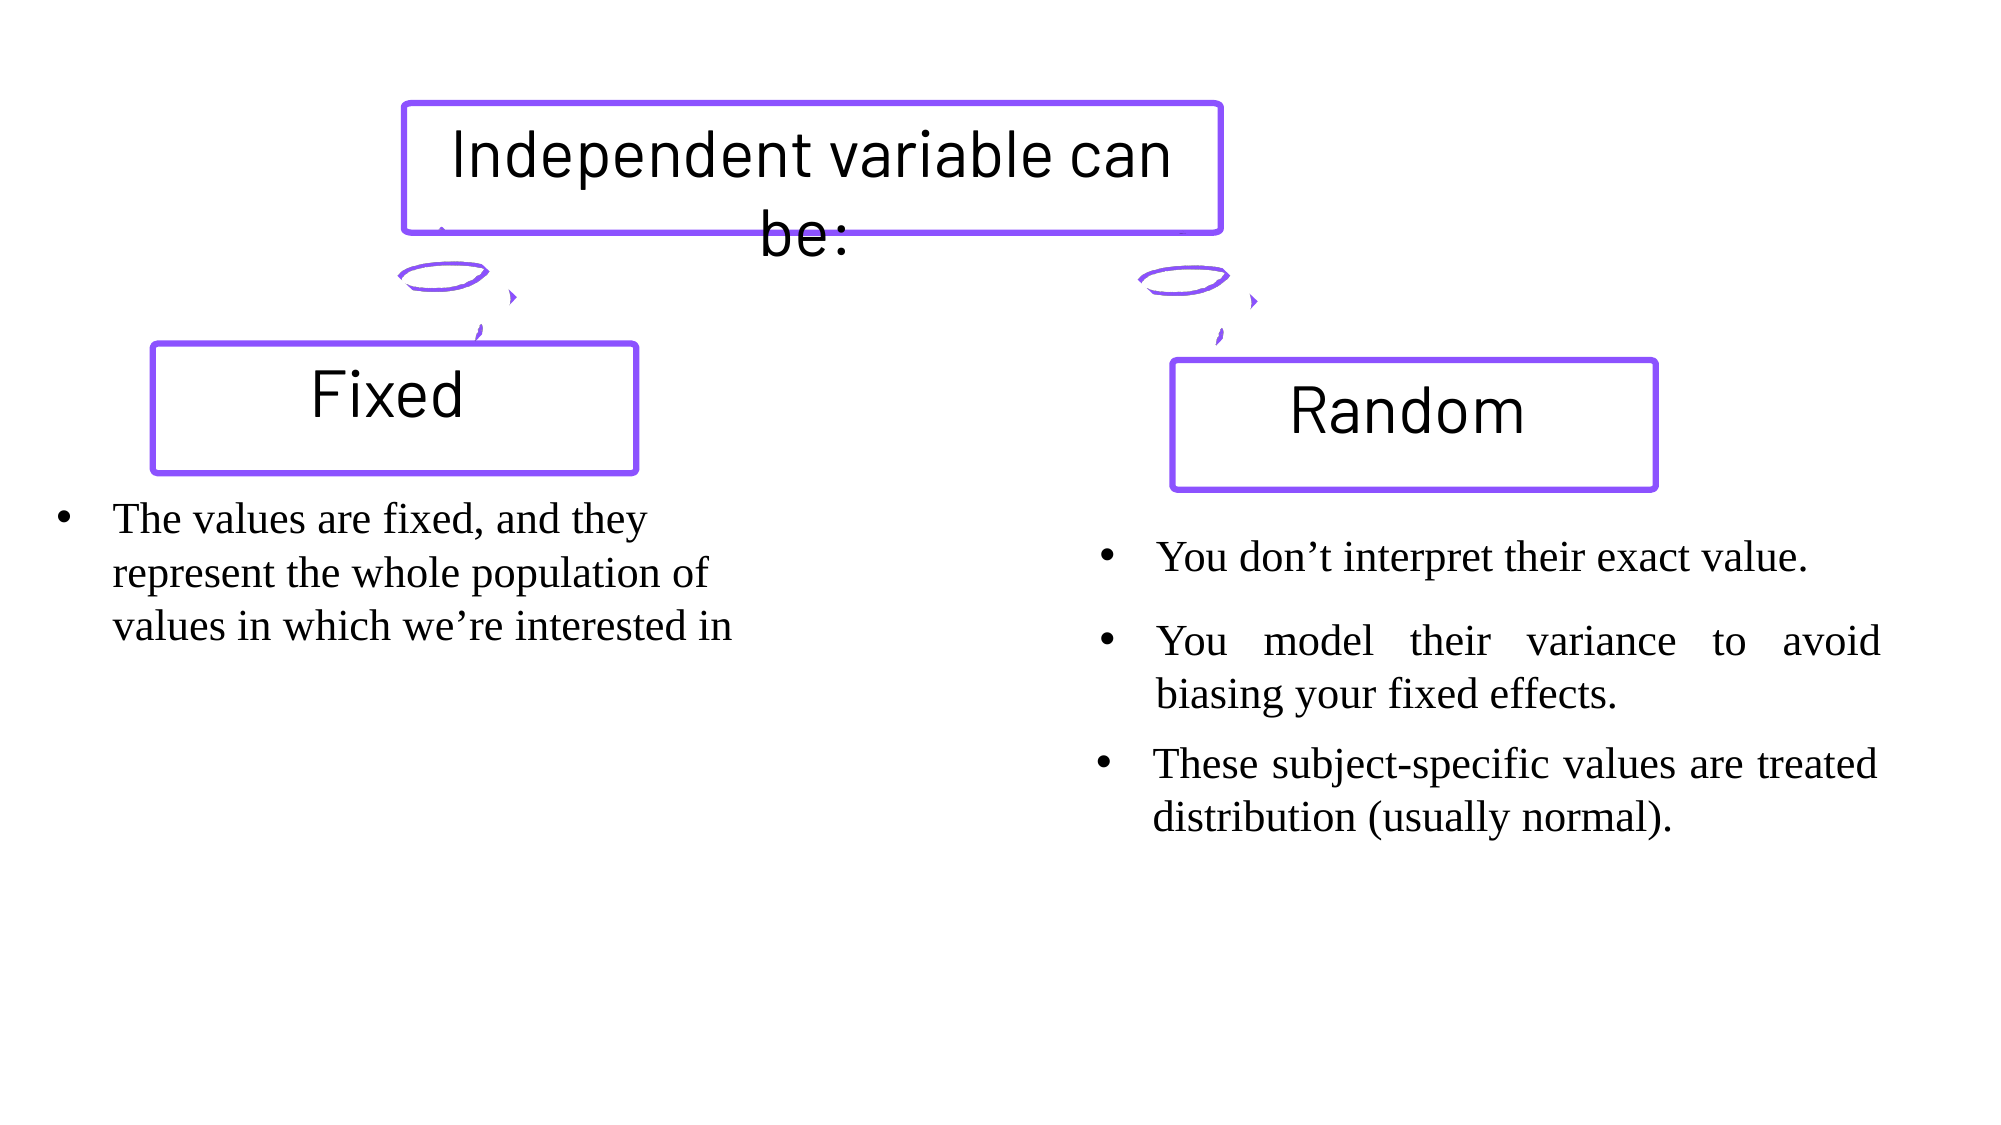

Independent variable can be:

Fixed
Random

The values are fixed, and they represent the whole population of values in which we’re interested in

You don’t interpret their exact value.
You model their variance to avoid biasing your fixed effects.
These subject-specific values are treated distribution (usually normal).